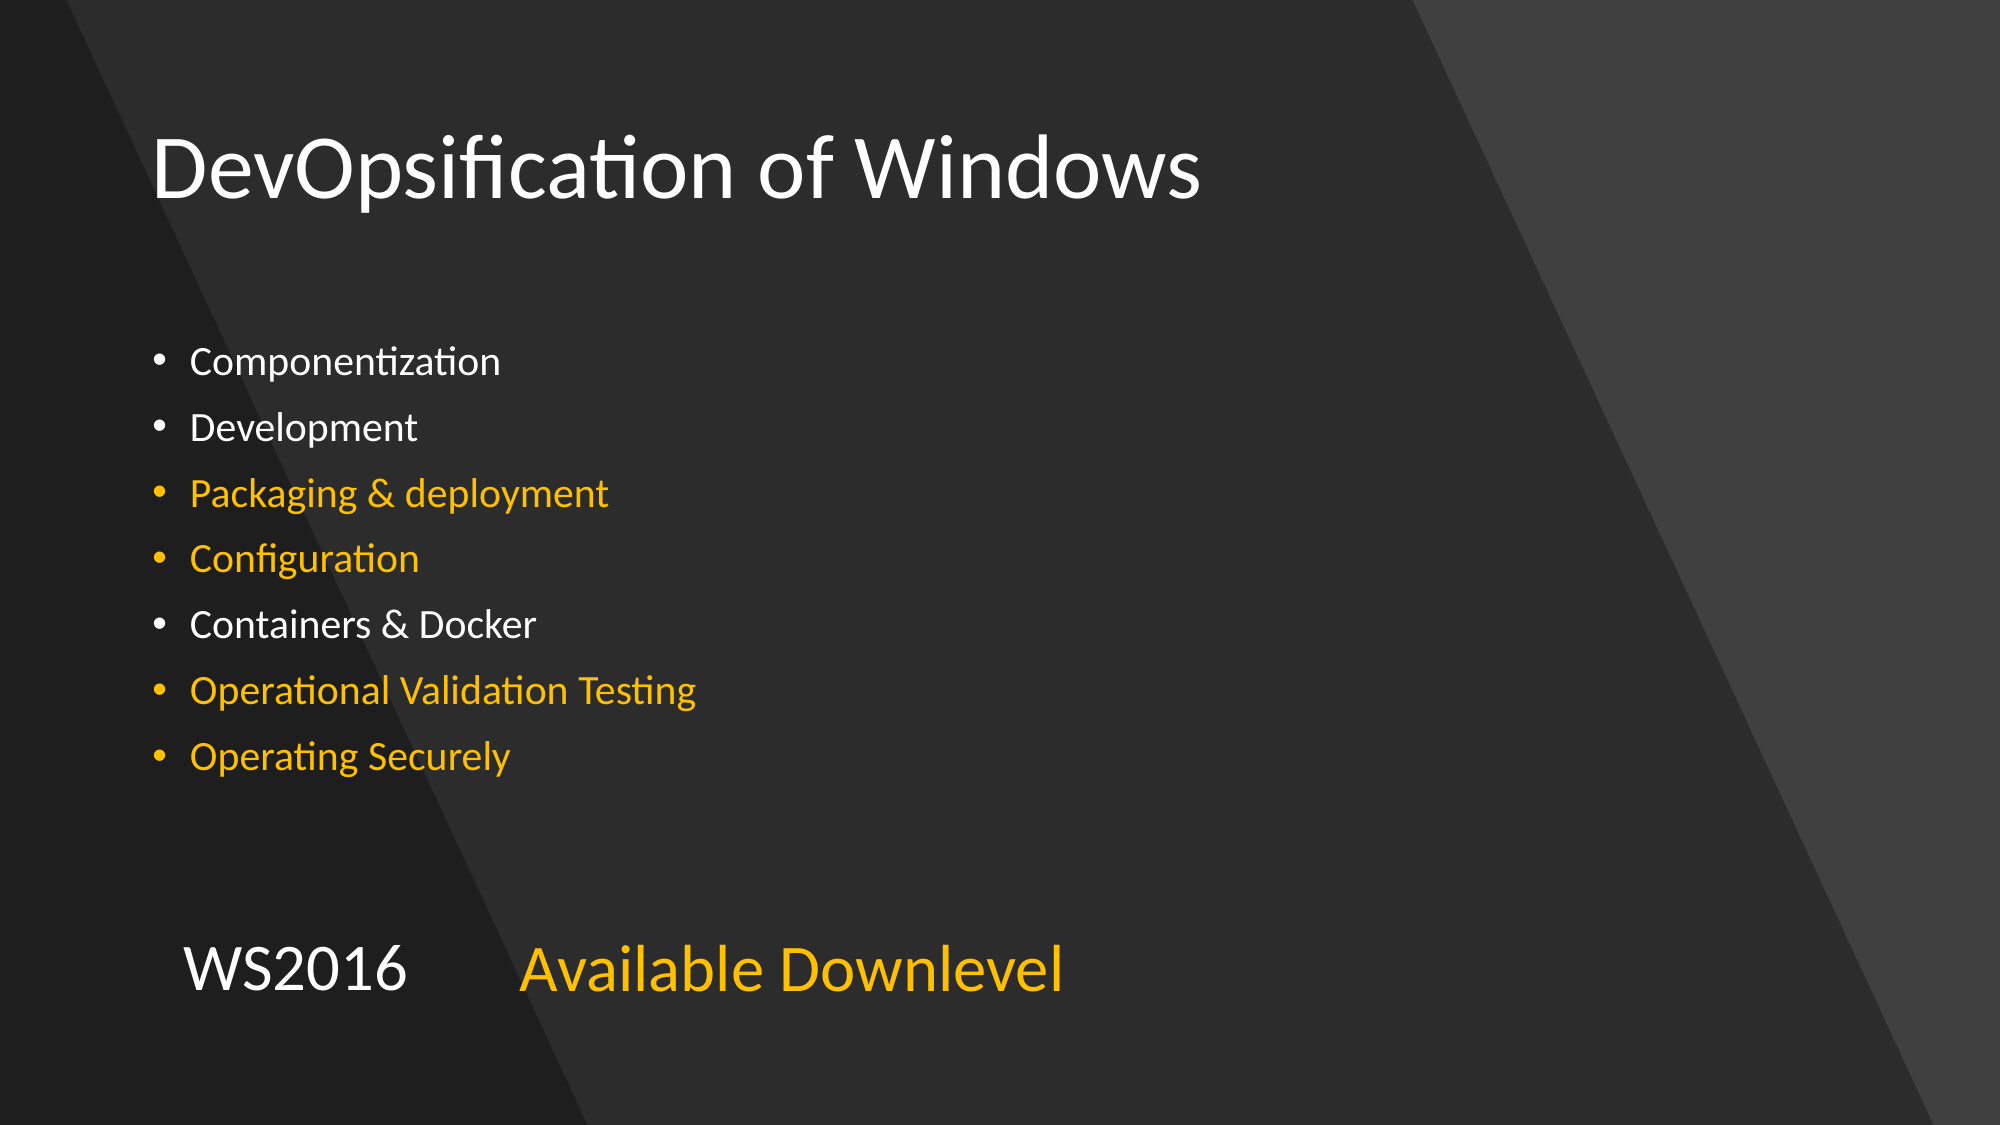

# DevOpsification of Windows
Componentization
Development
Packaging & deployment
Configuration
Containers & Docker
Operational Validation Testing
Operating Securely
WS2016
Available Downlevel